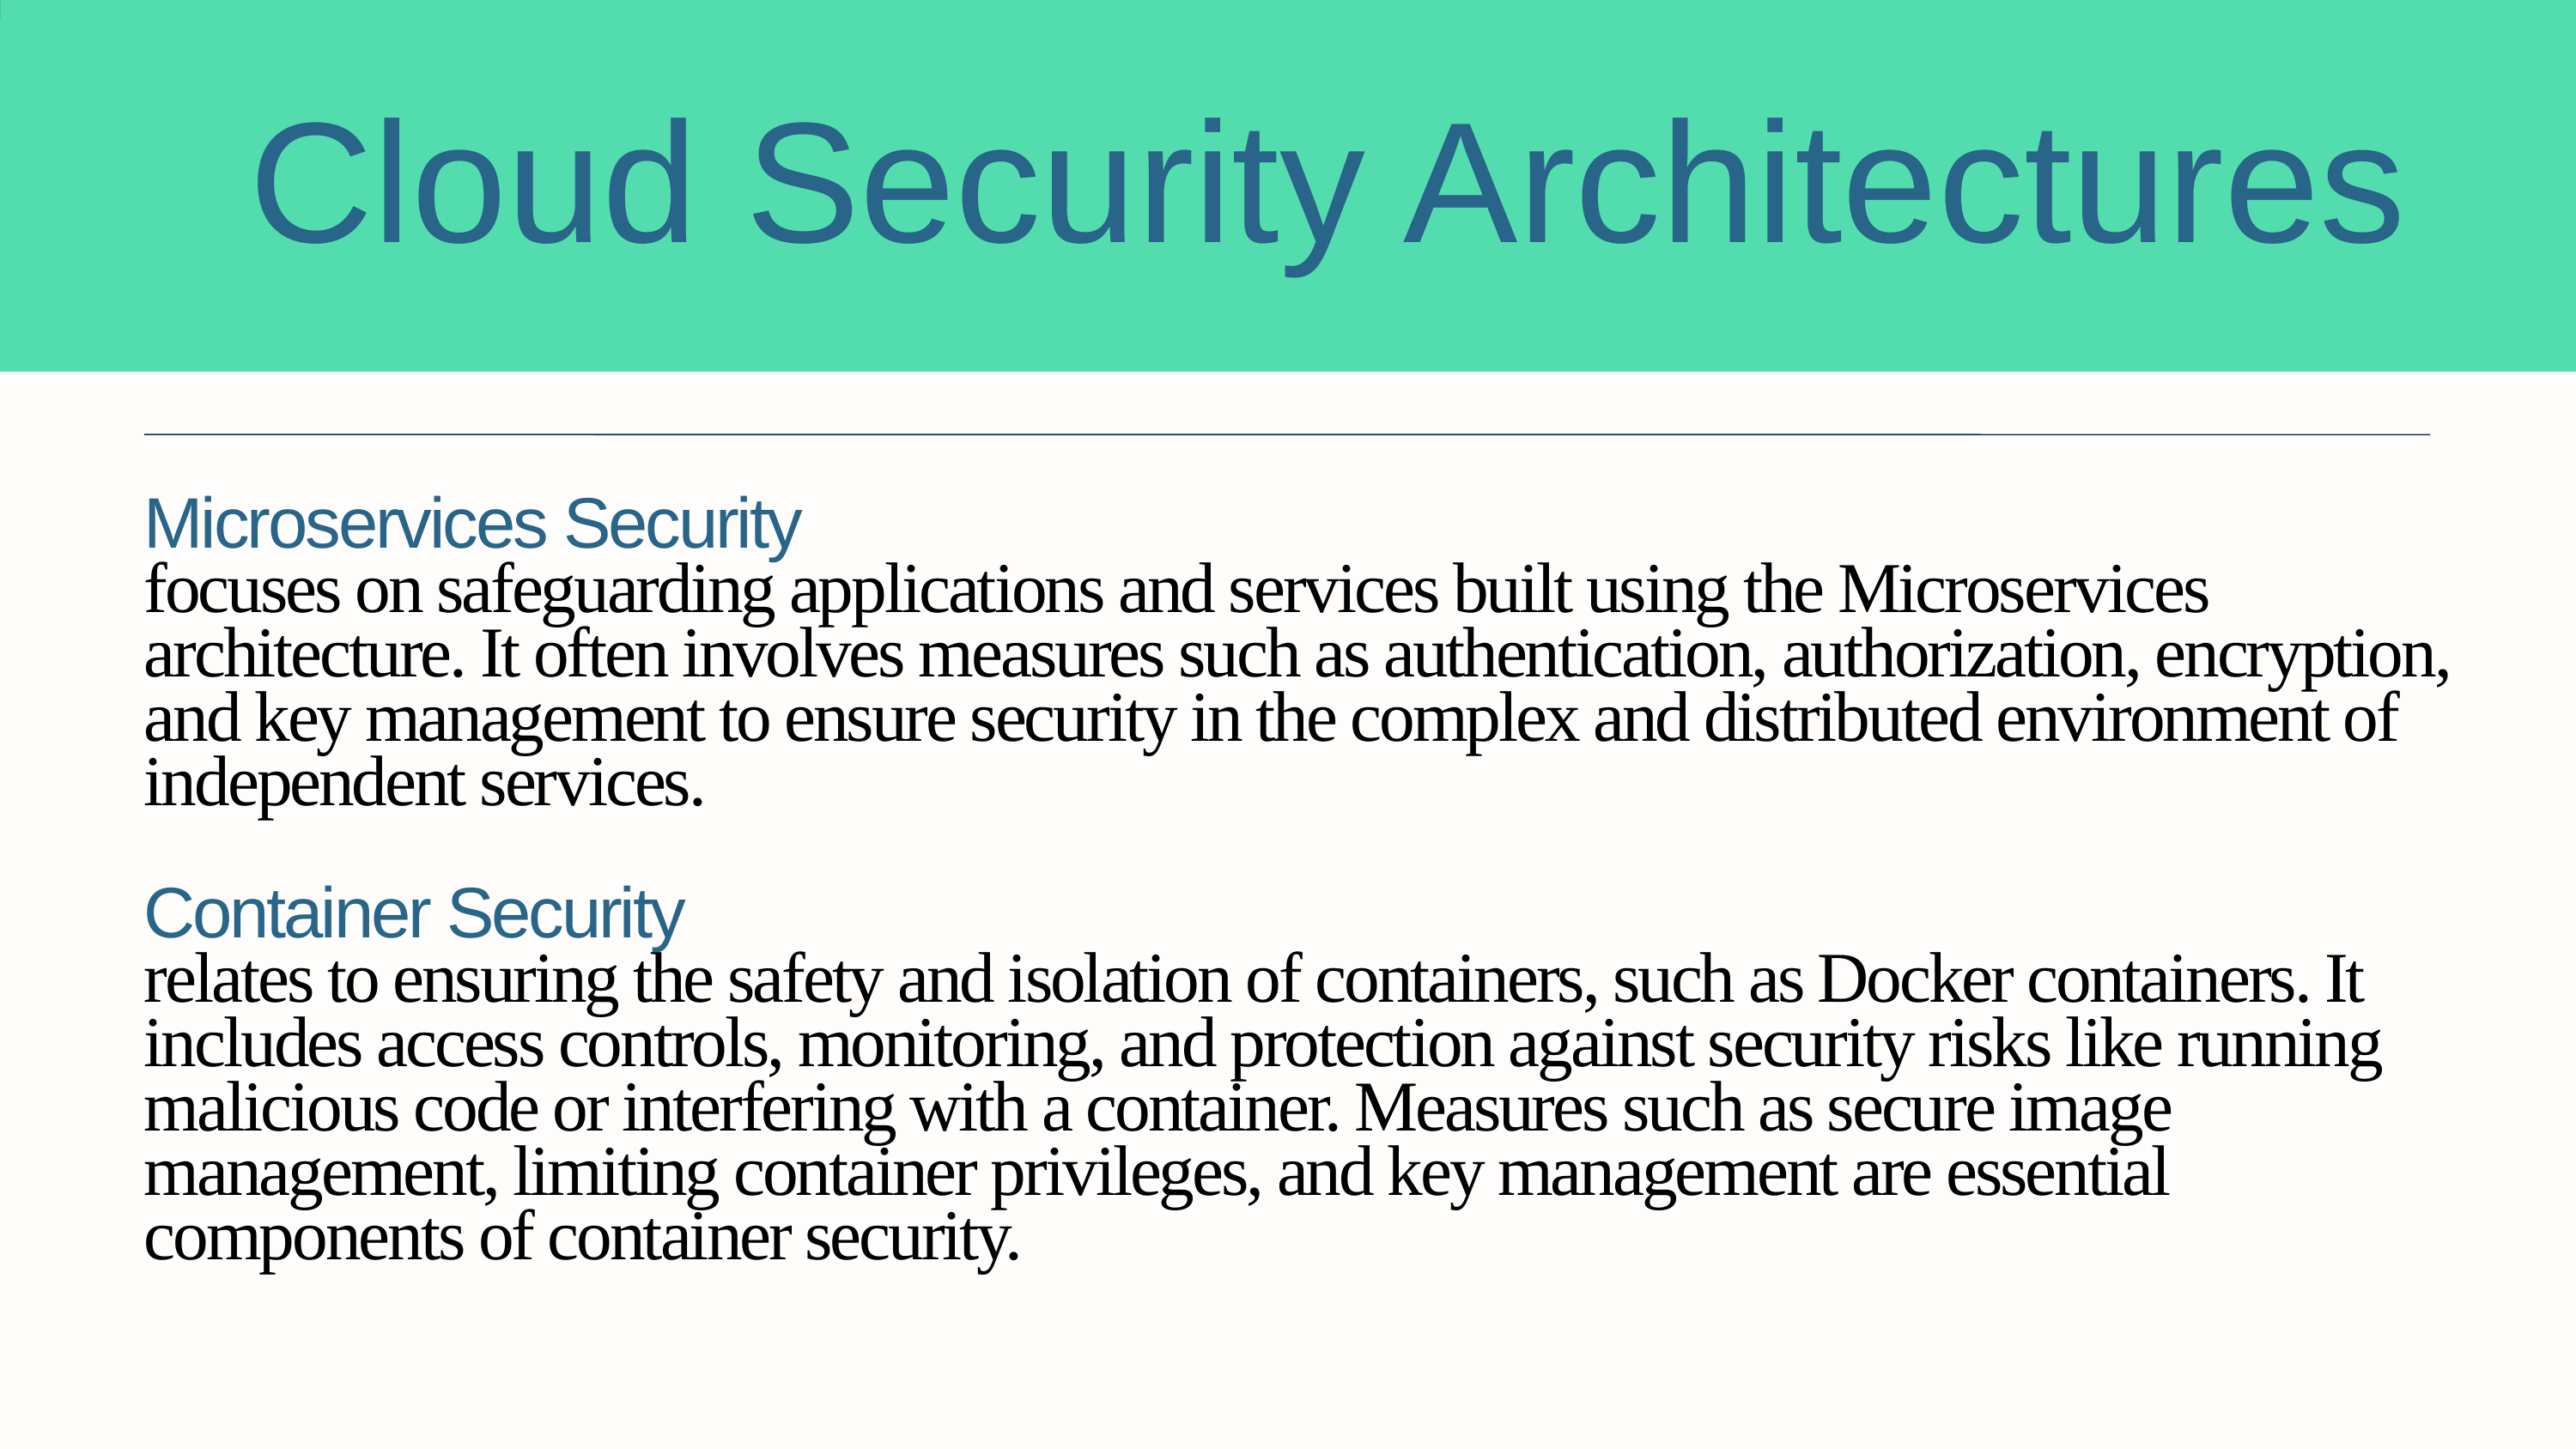

Cloud Security Architectures

Microservices Security
focuses on safeguarding applications and services built using the Microservices architecture. It often involves measures such as authentication, authorization, encryption, and key management to ensure security in the complex and distributed environment of independent services.
Container Security
relates to ensuring the safety and isolation of containers, such as Docker containers. It includes access controls, monitoring, and protection against security risks like running malicious code or interfering with a container. Measures such as secure image management, limiting container privileges, and key management are essential components of container security.